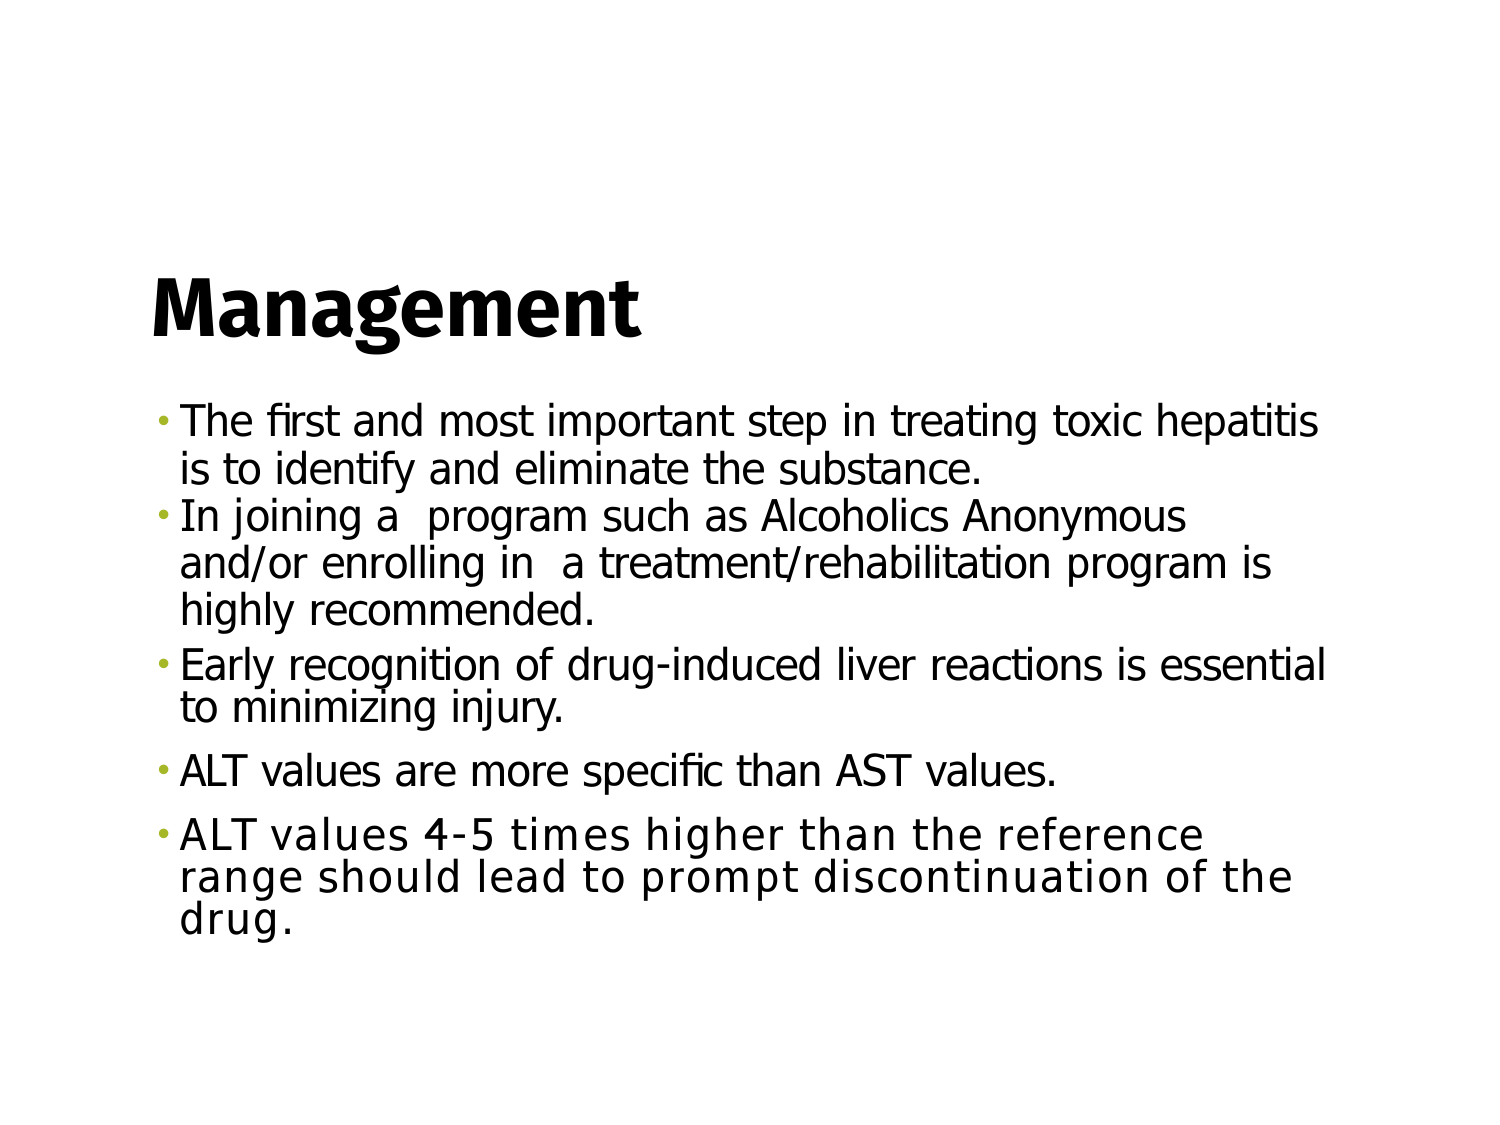

# Management
The first and most important step in treating toxic hepatitis  is to identify and eliminate the substance.
In joining a  program such as Alcoholics Anonymous and/or enrolling in  a treatment/rehabilitation program is highly recommended.
Early recognition of drug-induced liver reactions is essential  to minimizing injury.
ALT values are more specific than AST values.
ALT values 4-5 times higher than the reference  range should lead to prompt discontinuation of the  drug.